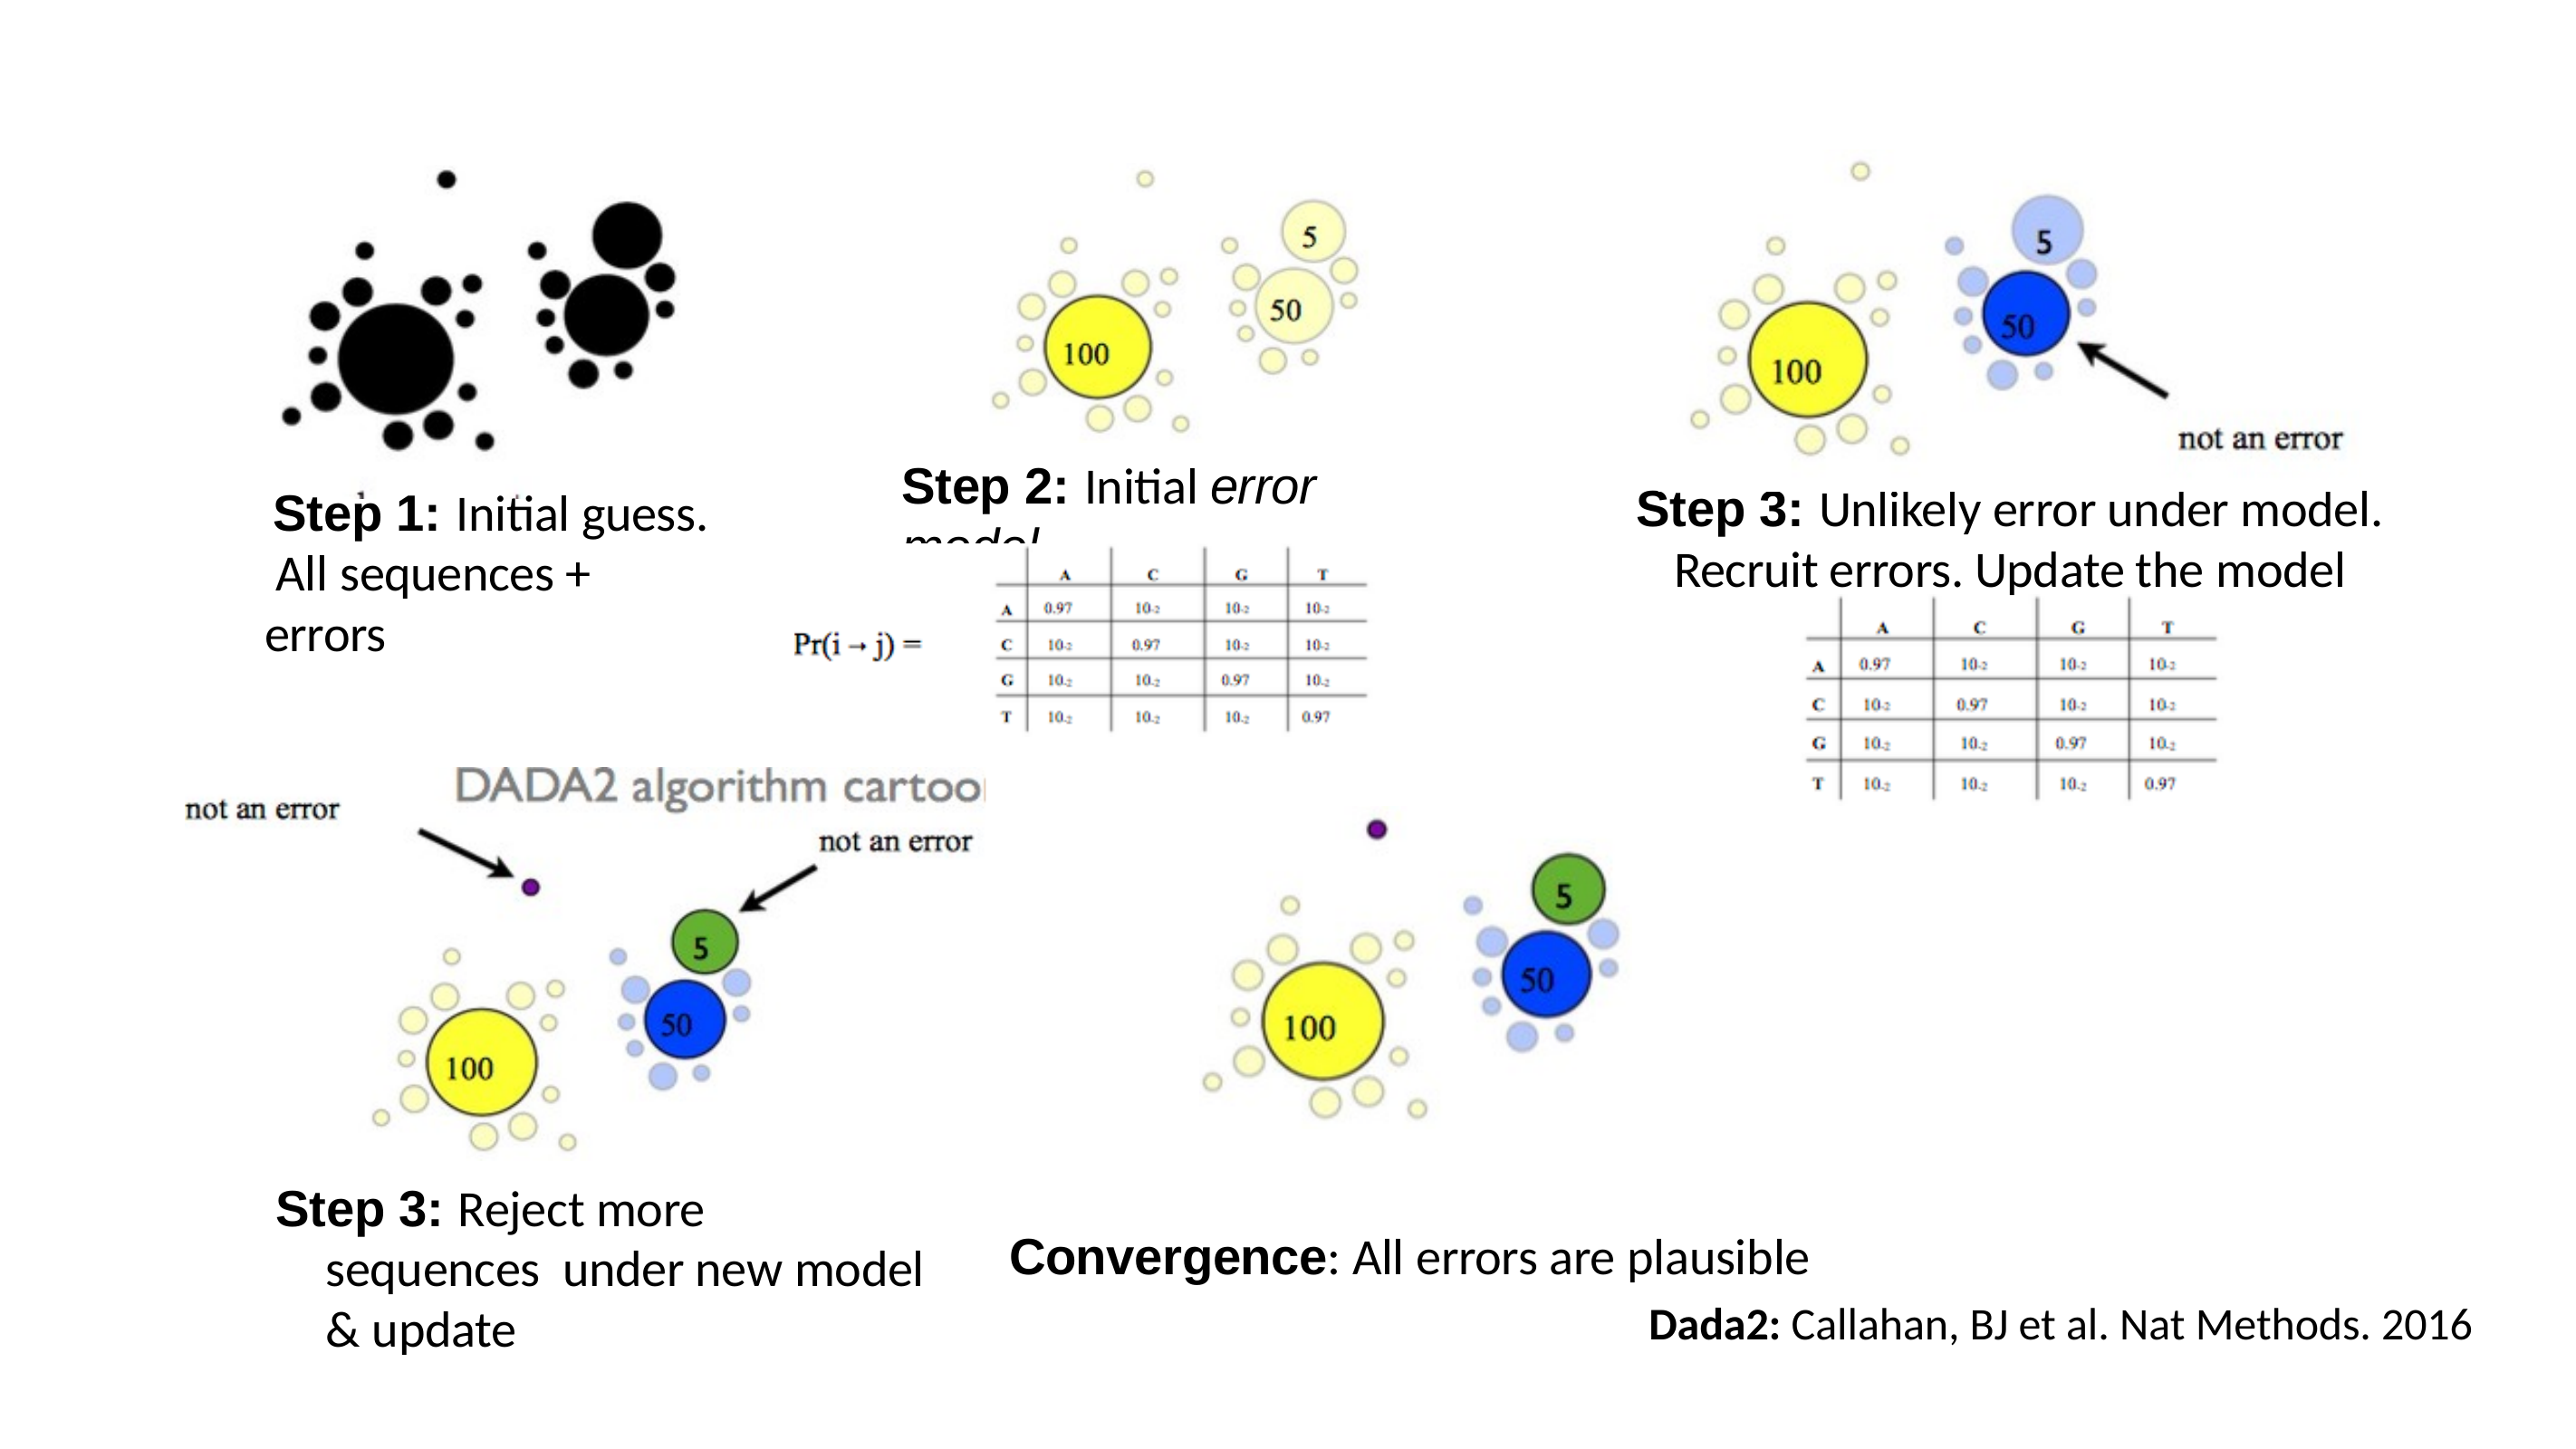

# Step 2: Initial error model
Step 3: Unlikely error under model.
Recruit errors. Update the model
Step 1: Initial guess.  All sequences + errors

Step 3: Reject more sequences  under new model & update
Convergence: All errors are plausible
Dada2: Callahan, BJ et al. Nat Methods. 2016